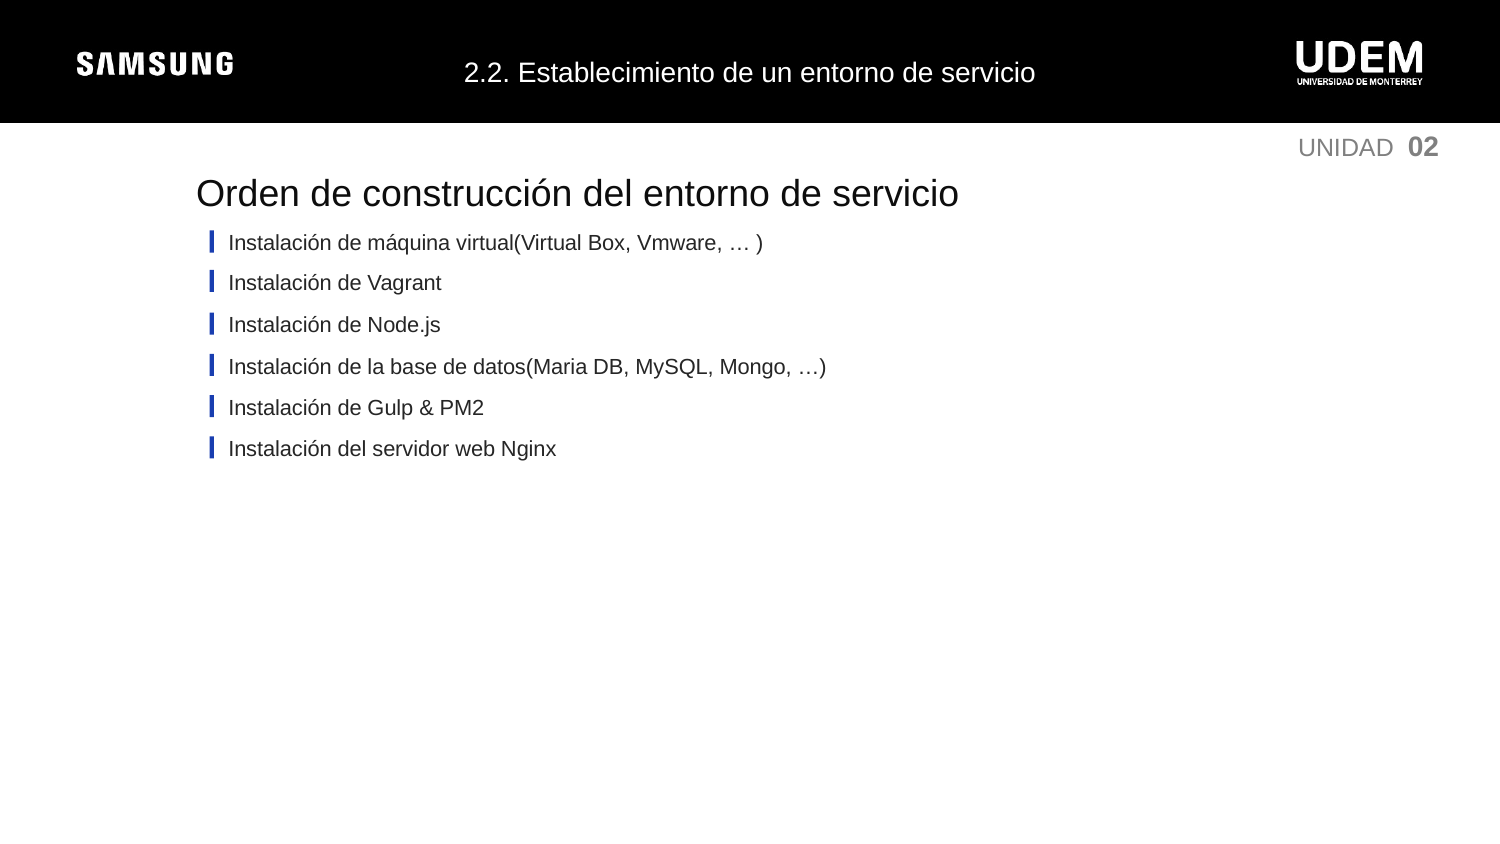

2.2. Establecimiento de un entorno de servicio

UNIDAD  02

Orden de construcción del entorno de servicio
Instalación de máquina virtual(Virtual Box, Vmware, … )

Instalación de Vagrant

Instalación de Node.js

Instalación de la base de datos(Maria DB, MySQL, Mongo, …)

Instalación de Gulp & PM2

Instalación del servidor web Nginx